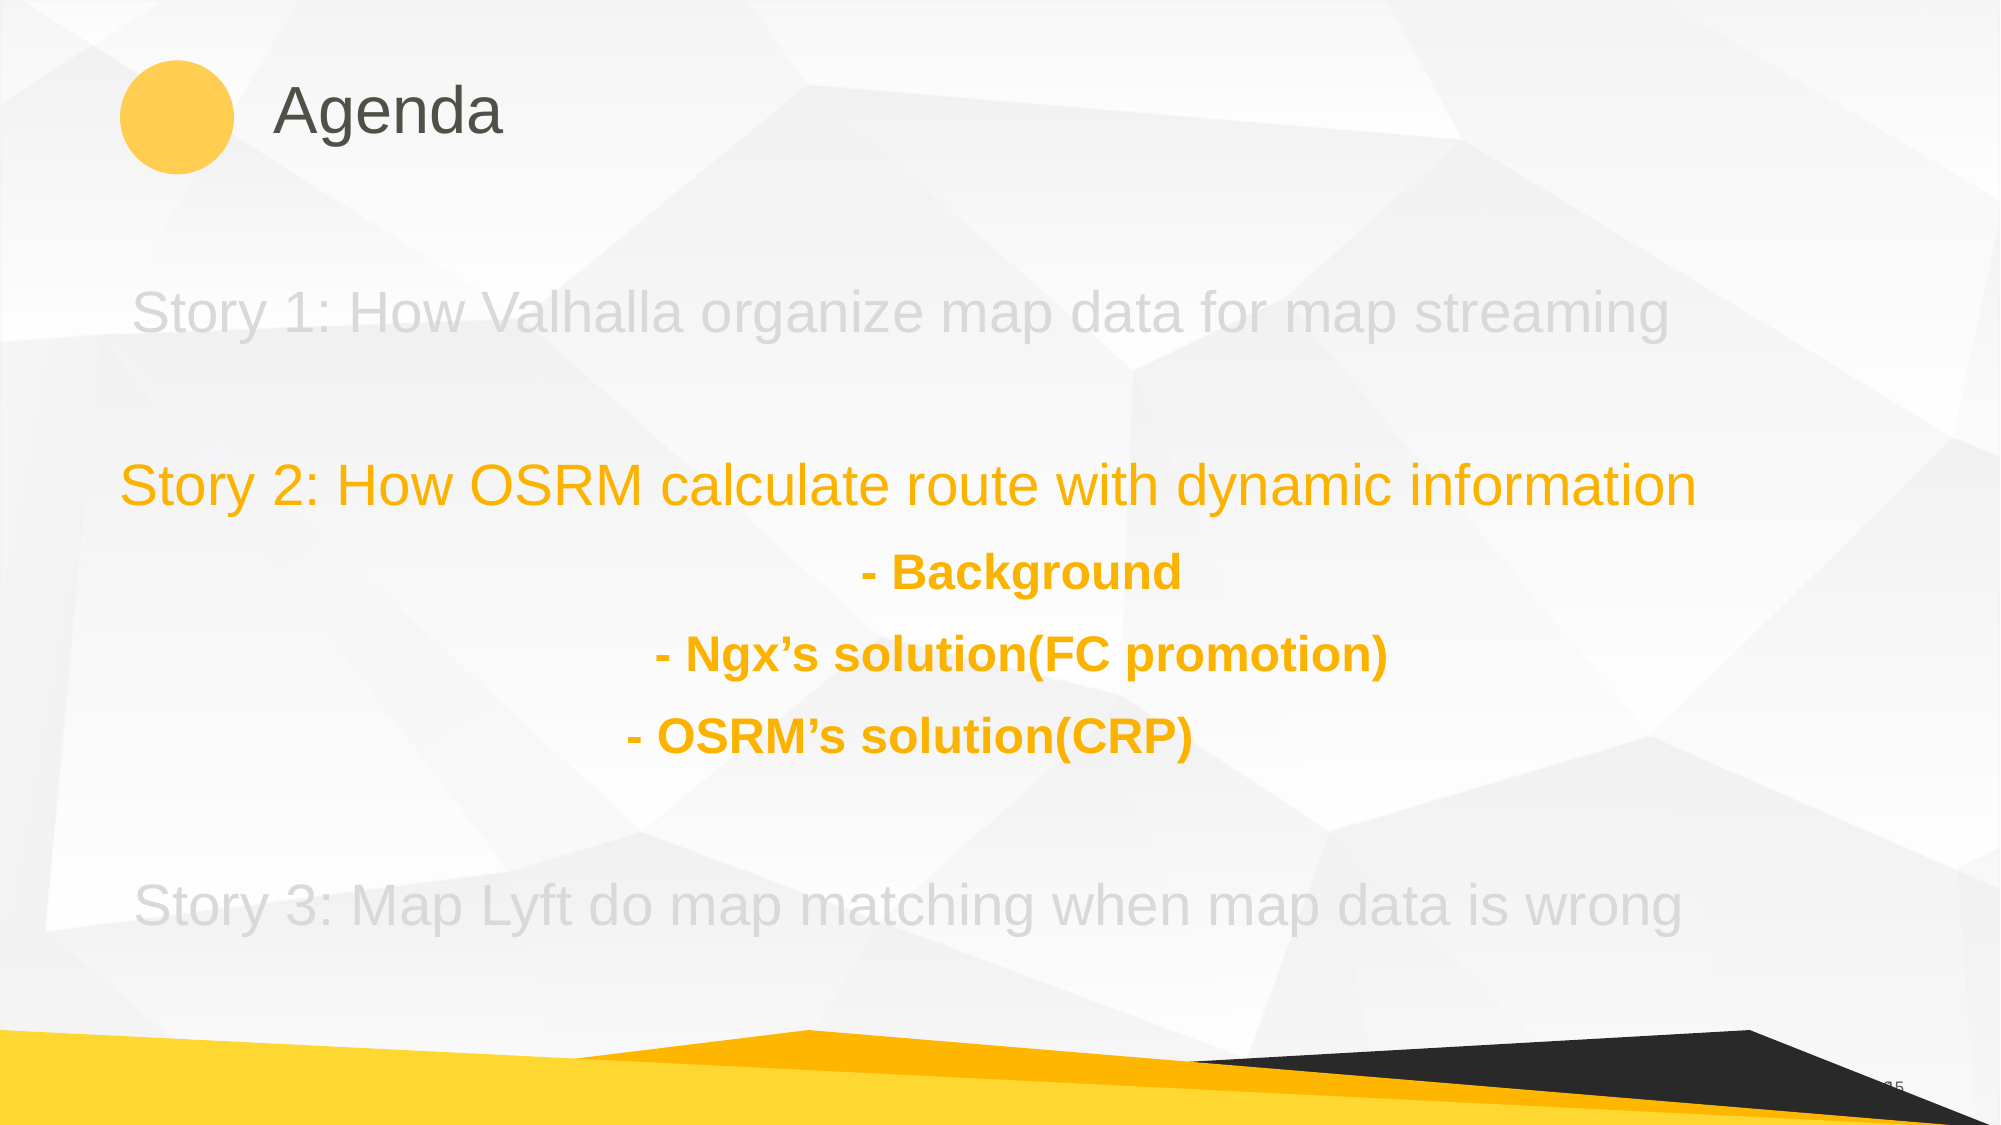

Agenda
Story 1: How Valhalla organize map data for map streaming

Story 2: How OSRM calculate route with dynamic information
                - Background
                - Ngx’s solution(FC promotion)
                - OSRM’s solution(CRP)

Story 3: Map Lyft do map matching when map data is wrong